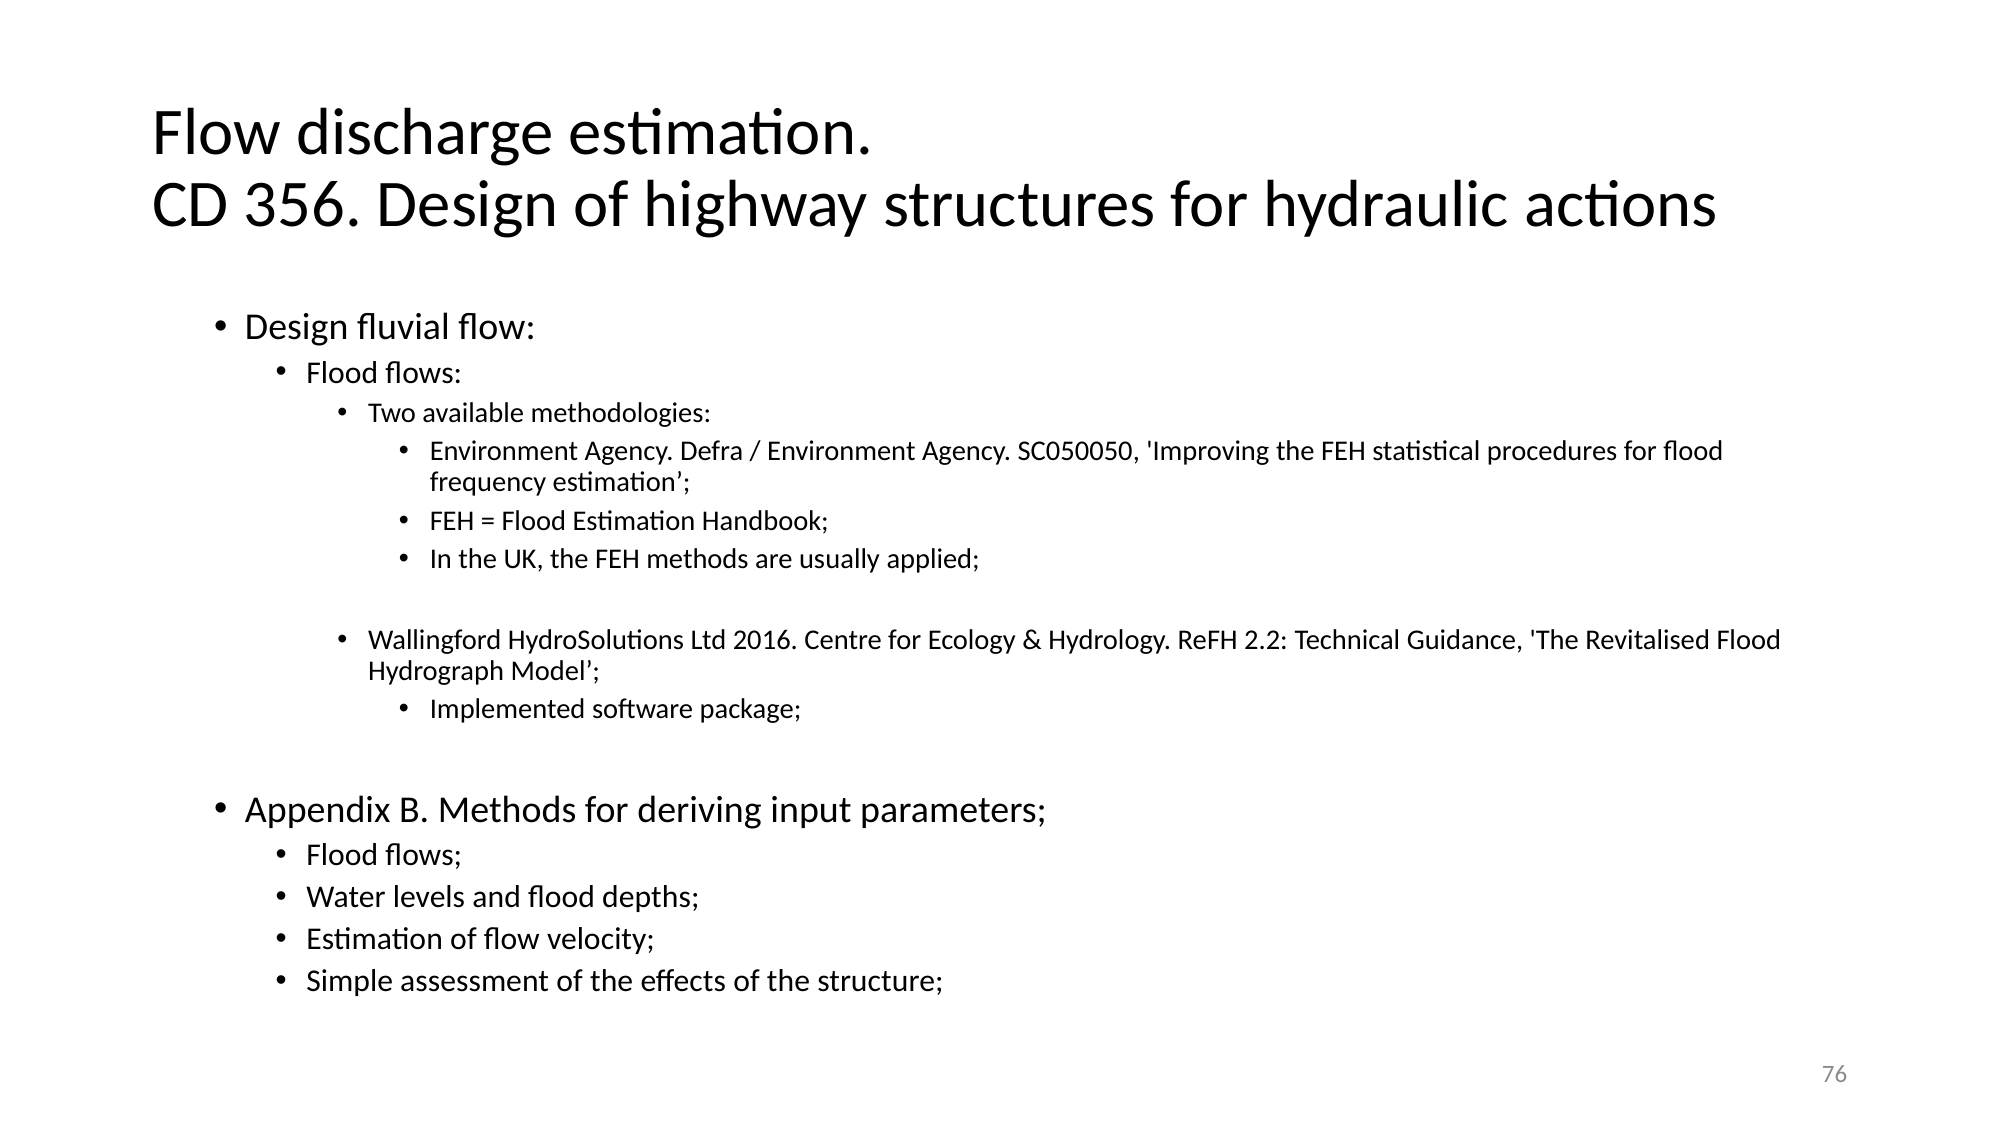

# Flow discharge estimation. CD 356. Design of highway structures for hydraulic actions
Design fluvial flow:
Flood flows:
Two available methodologies:
Environment Agency. Defra / Environment Agency. SC050050, 'Improving the FEH statistical procedures for flood frequency estimation’;
FEH = Flood Estimation Handbook;
In the UK, the FEH methods are usually applied;

Wallingford HydroSolutions Ltd 2016. Centre for Ecology & Hydrology. ReFH 2.2: Technical Guidance, 'The Revitalised Flood Hydrograph Model’;
Implemented software package;

Appendix B. Methods for deriving input parameters;
Flood flows;
Water levels and flood depths;
Estimation of flow velocity;
Simple assessment of the effects of the structure;

76